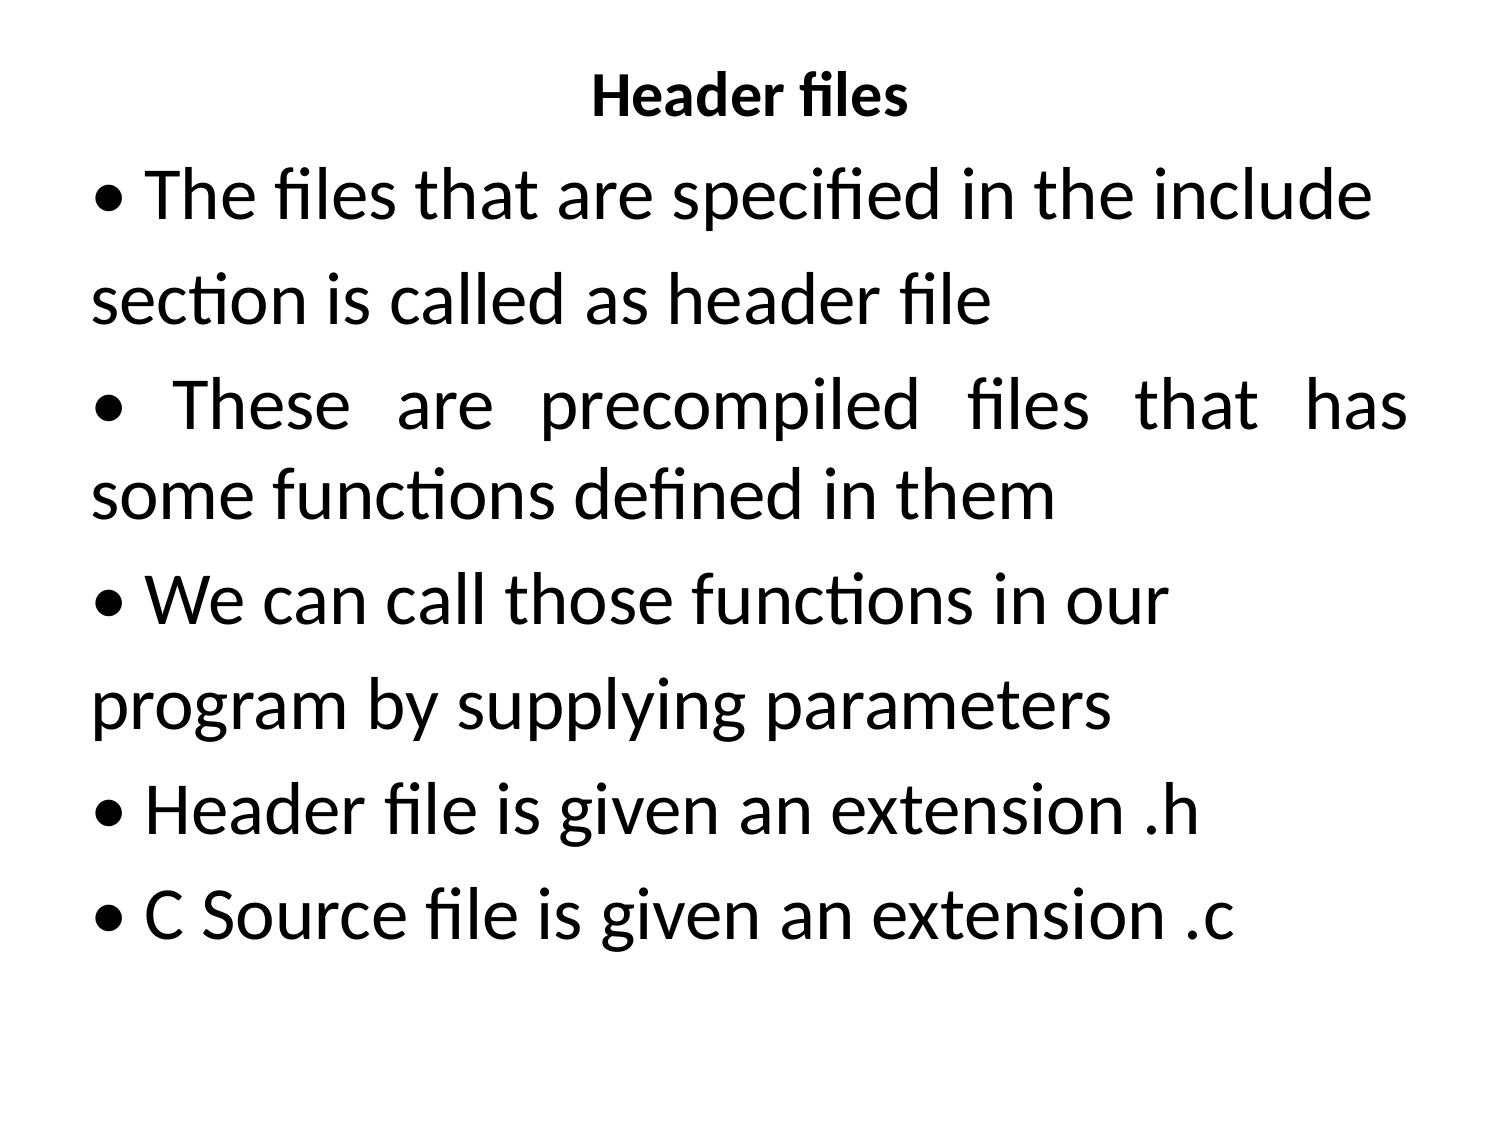

# Header files
• The files that are specified in the include
section is called as header file
• These are precompiled files that has some functions defined in them
• We can call those functions in our
program by supplying parameters
• Header file is given an extension .h
• C Source file is given an extension .c